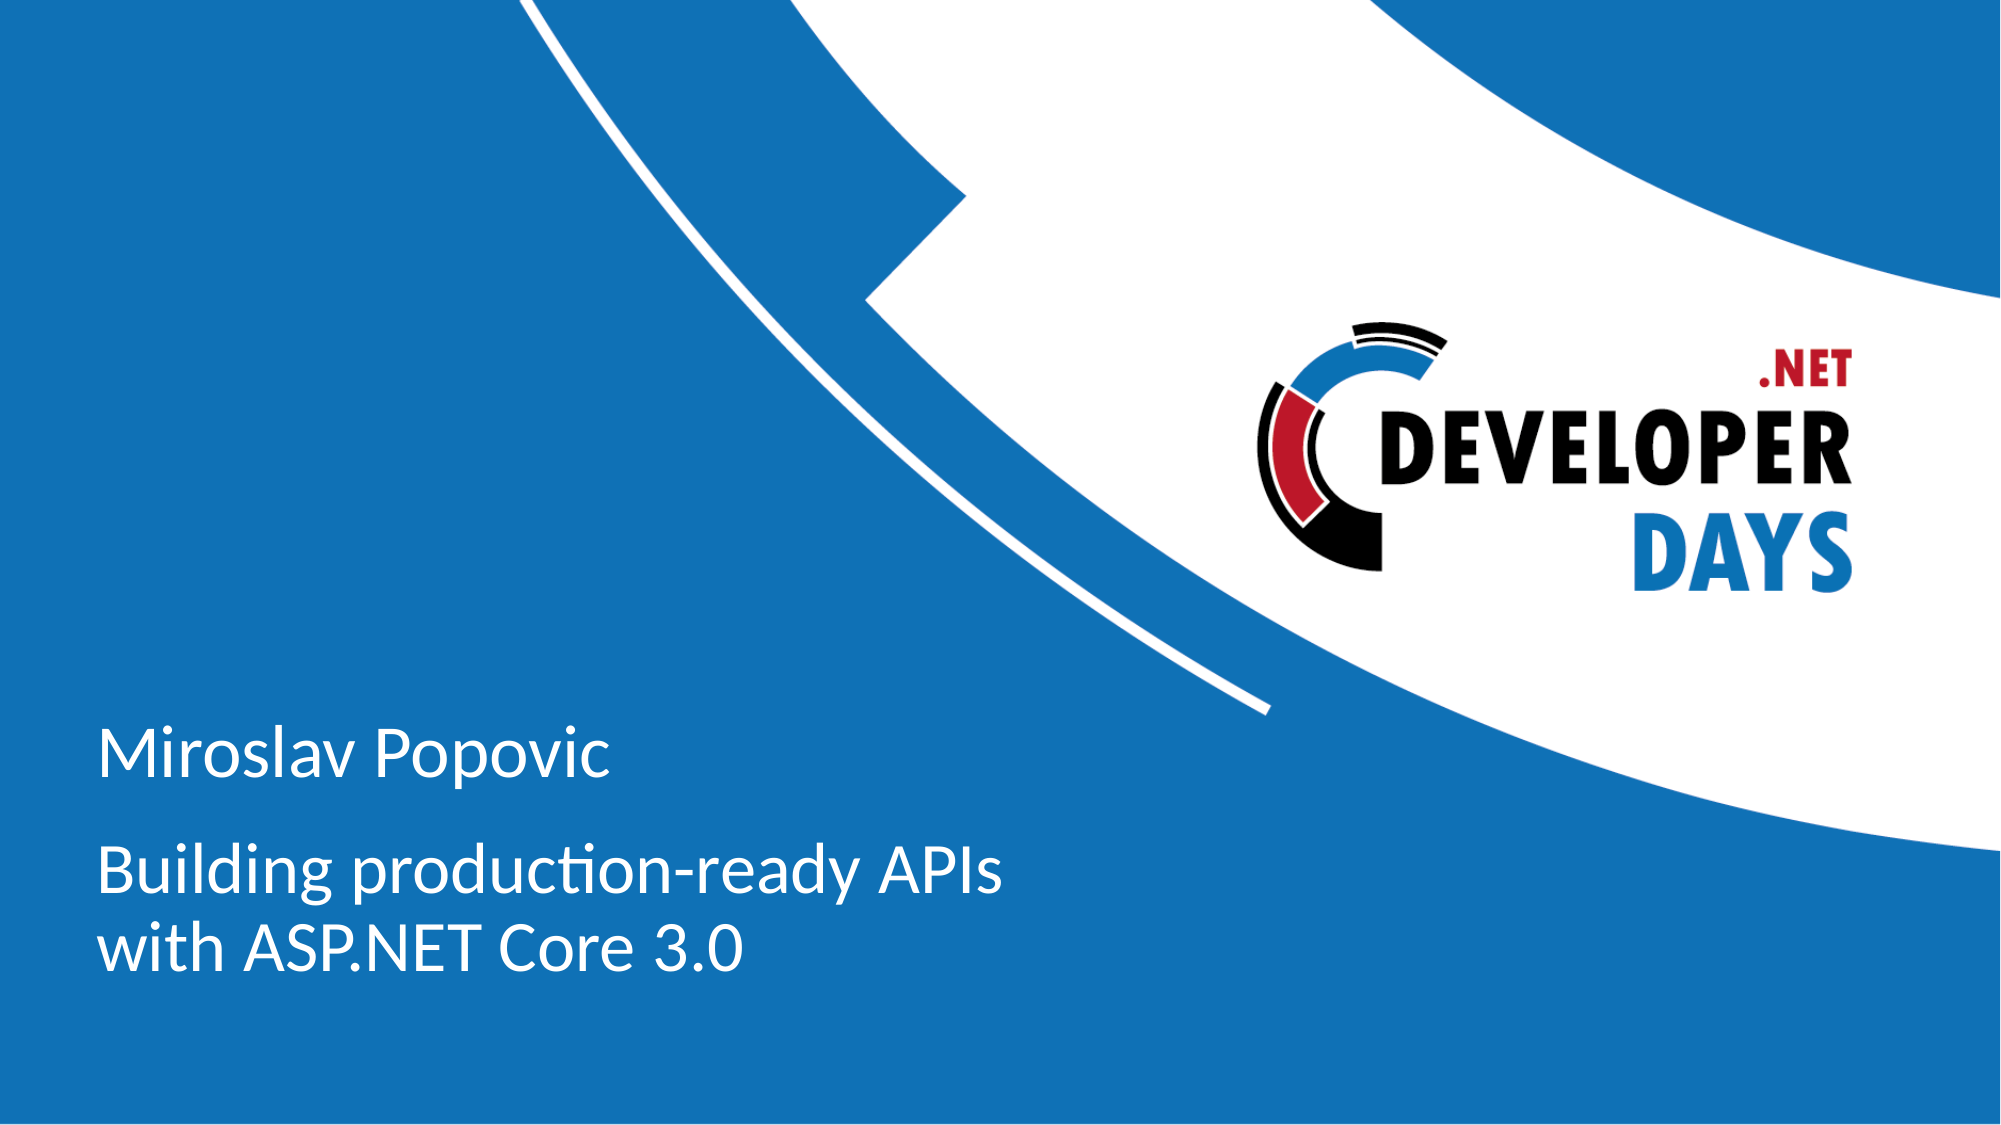

# Miroslav Popovic
Building production-ready APIs
with ASP.NET Core 3.0